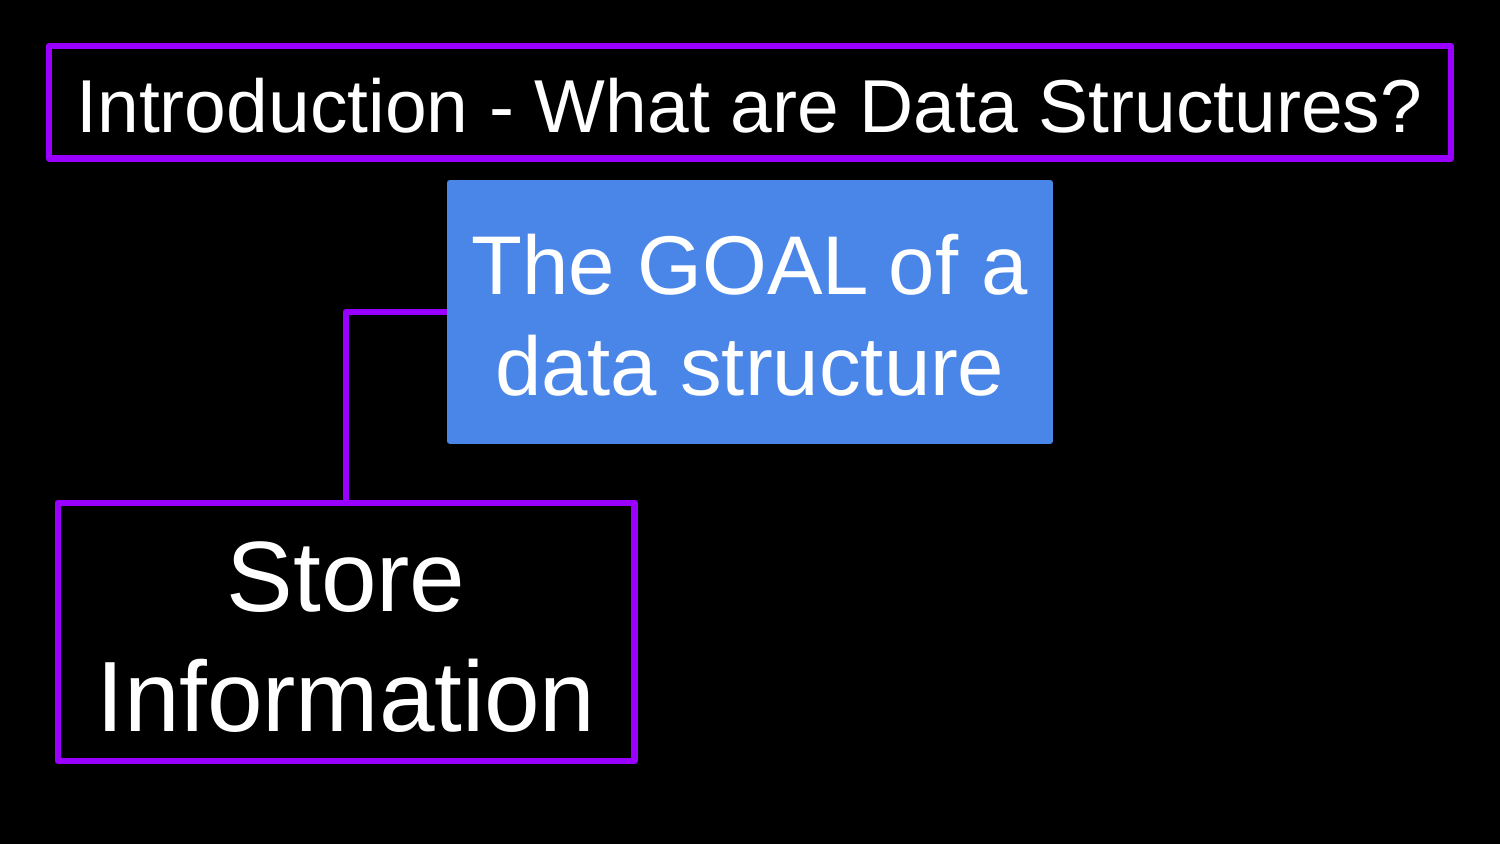

Introduction - What are Data Structures?
The GOAL of a data structure
# Store Information